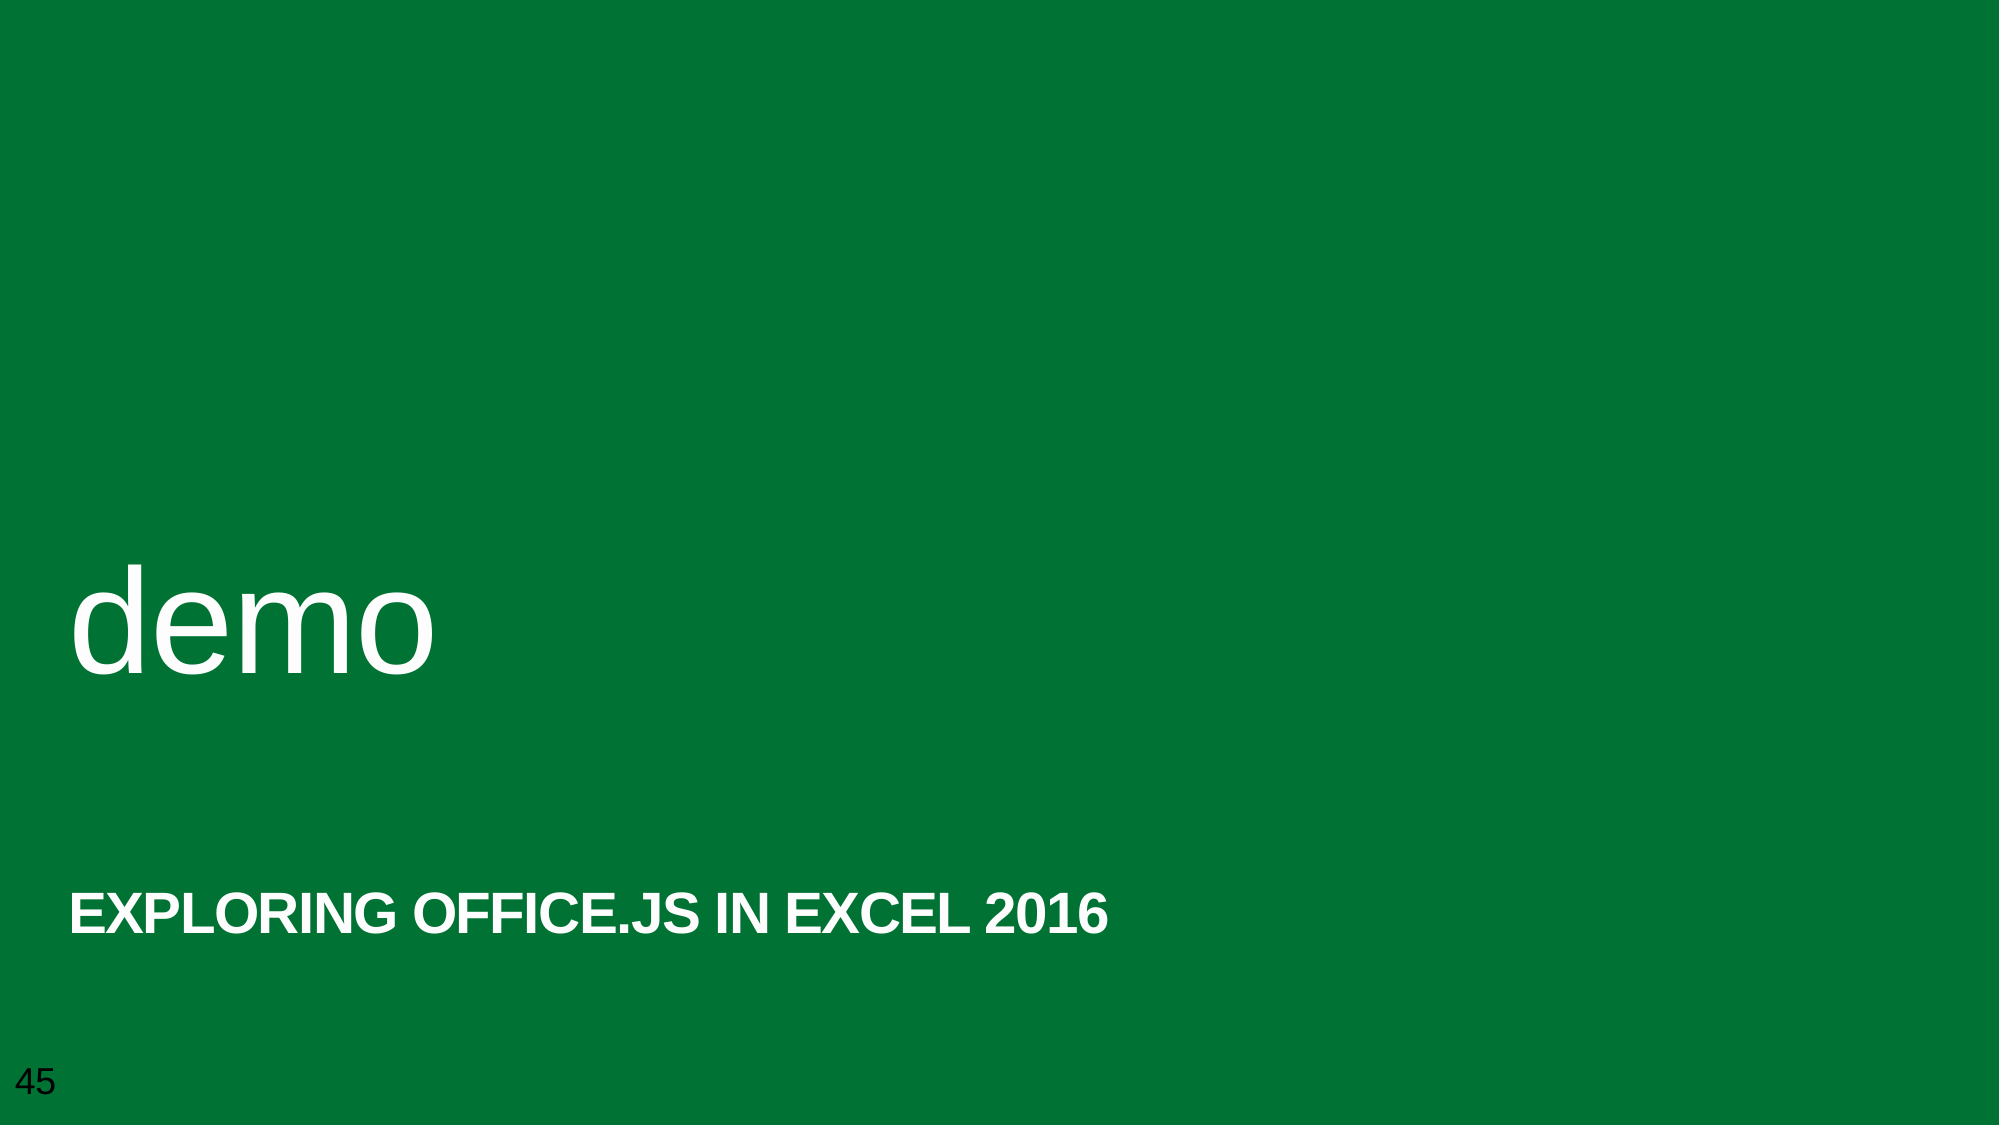

demo
Exploring Office.js in Excel 2016
45